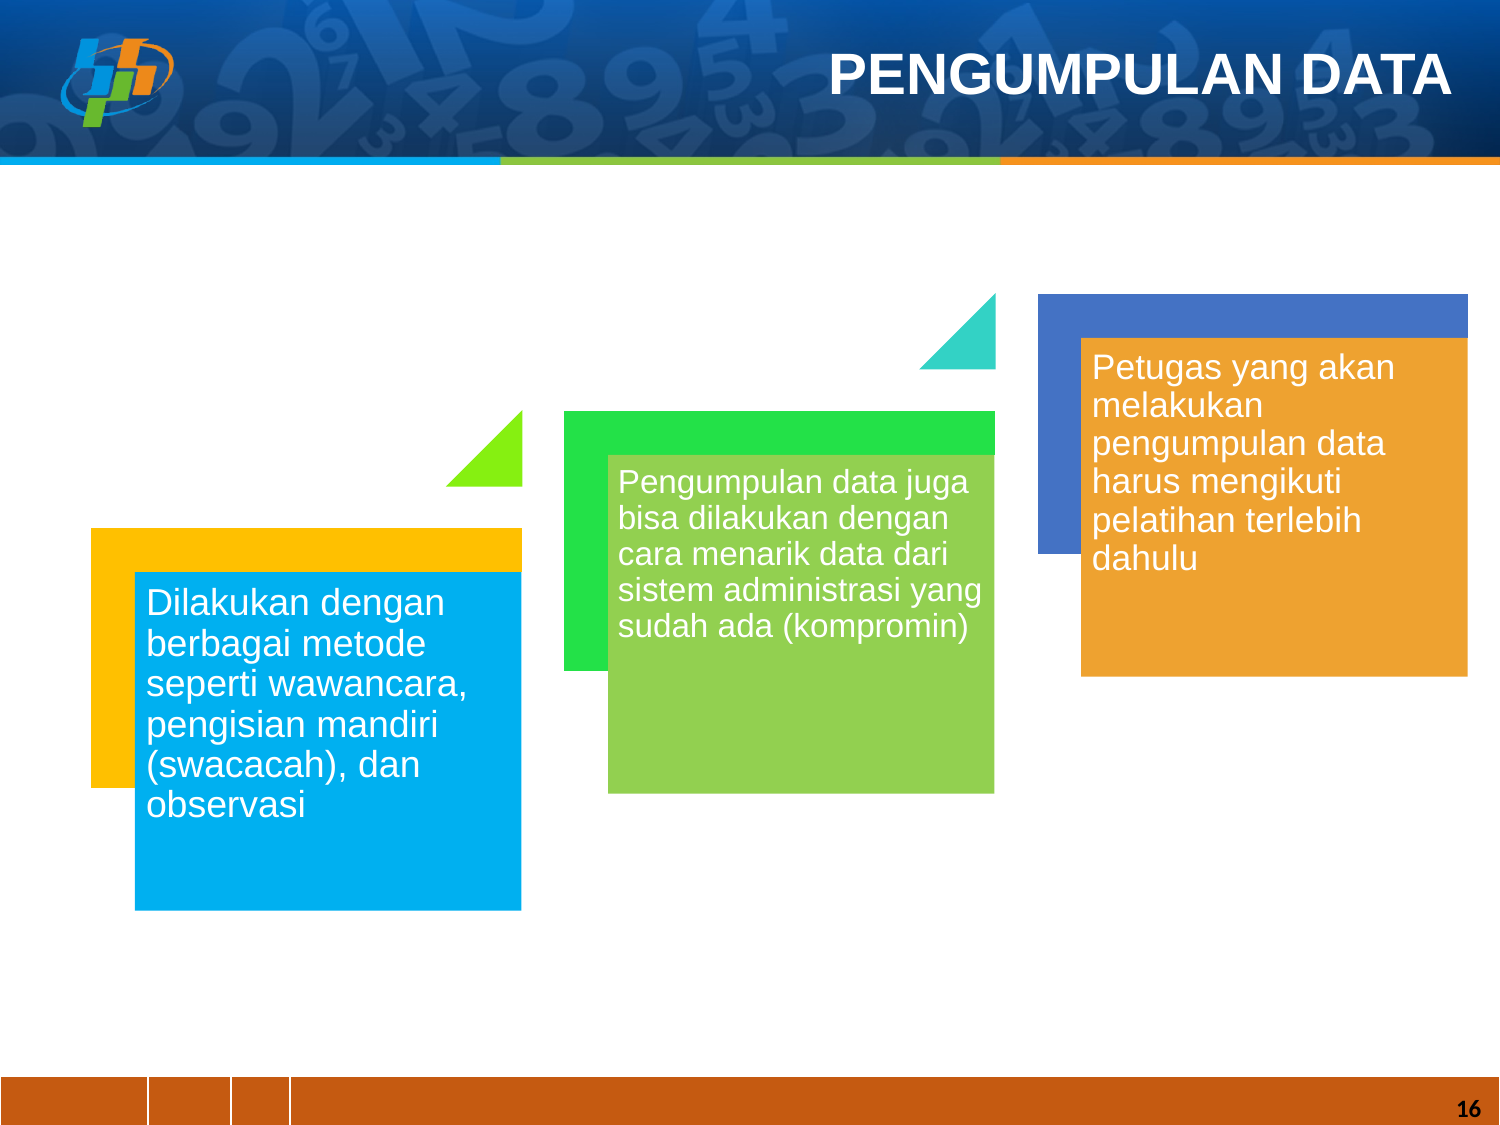

PENGUMPULAN DATA
Dilakukan dengan berbagai metode seperti wawancara, pengisian mandiri (swacacah), dan observasi
Pengumpulan data juga bisa dilakukan dengan cara menarik data dari sistem administrasi yang sudah ada (kompromin)
Petugas yang akan melakukan pengumpulan data harus mengikuti pelatihan terlebih dahulu
|  |  |  |  |
| --- | --- | --- | --- |
16